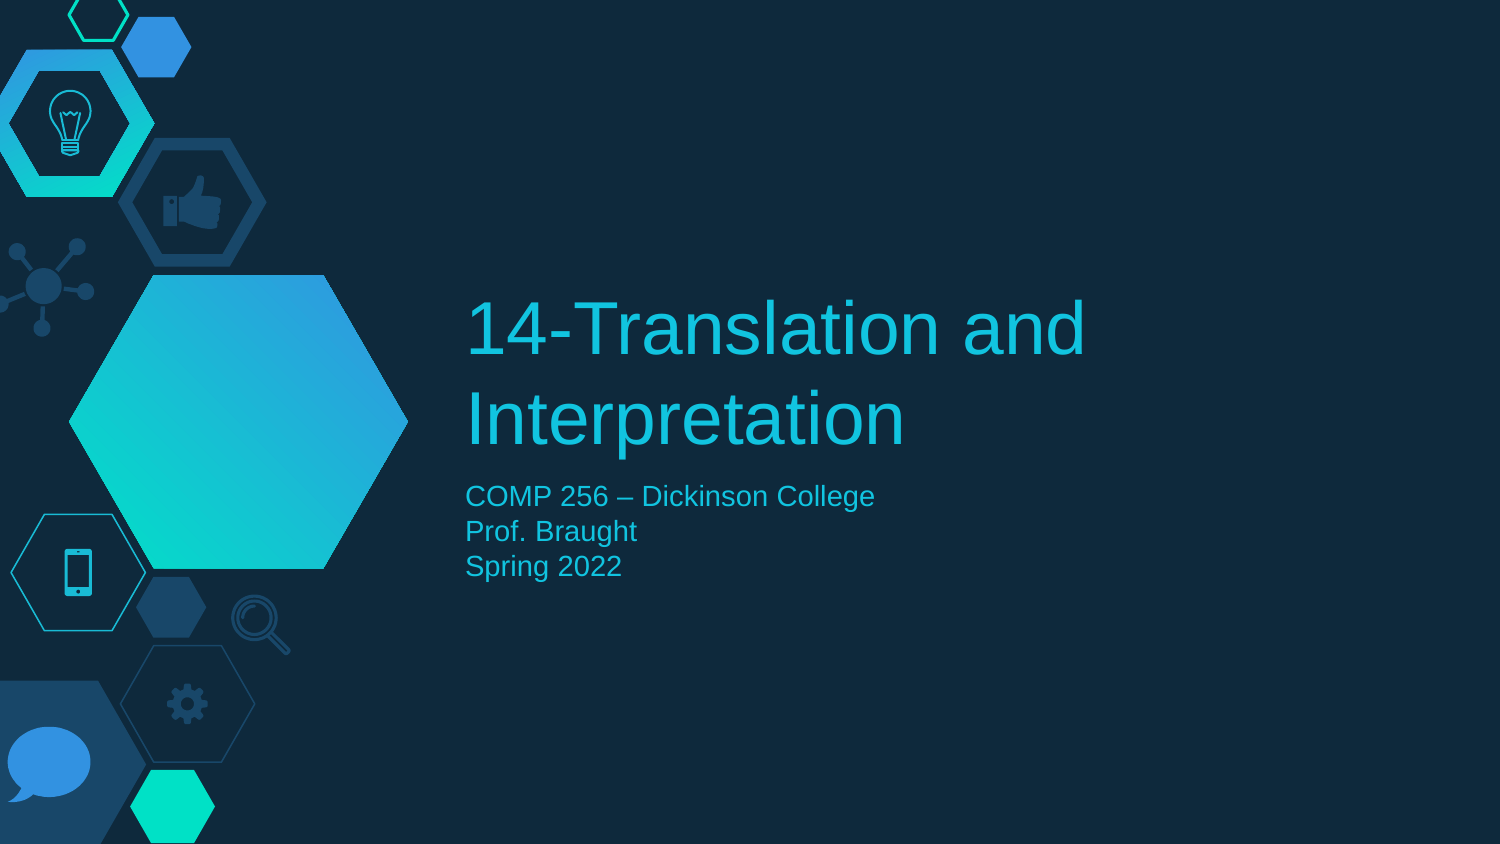

# 14-Translation and Interpretation
COMP 256 – Dickinson College
Prof. Braught
Spring 2022